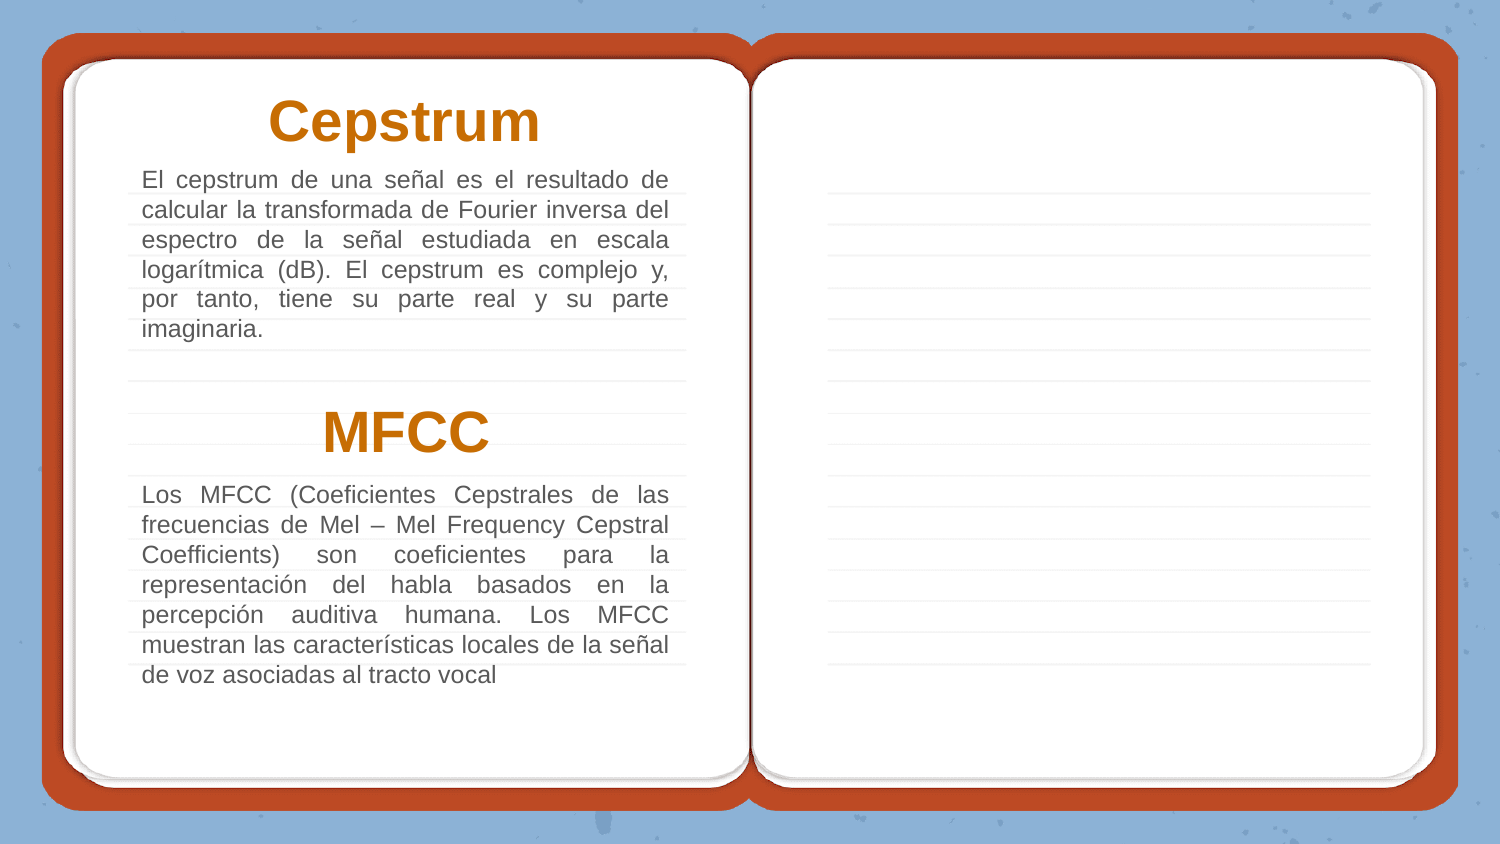

Cepstrum
El cepstrum de una señal es el resultado de calcular la transformada de Fourier inversa del espectro de la señal estudiada en escala logarítmica (dB). El cepstrum es complejo y, por tanto, tiene su parte real y su parte imaginaria.
MFCC
Los MFCC (Coeficientes Cepstrales de las frecuencias de Mel – Mel Frequency Cepstral Coefficients) son coeficientes para la representación del habla basados en la percepción auditiva humana. Los MFCC muestran las características locales de la señal de voz asociadas al tracto vocal